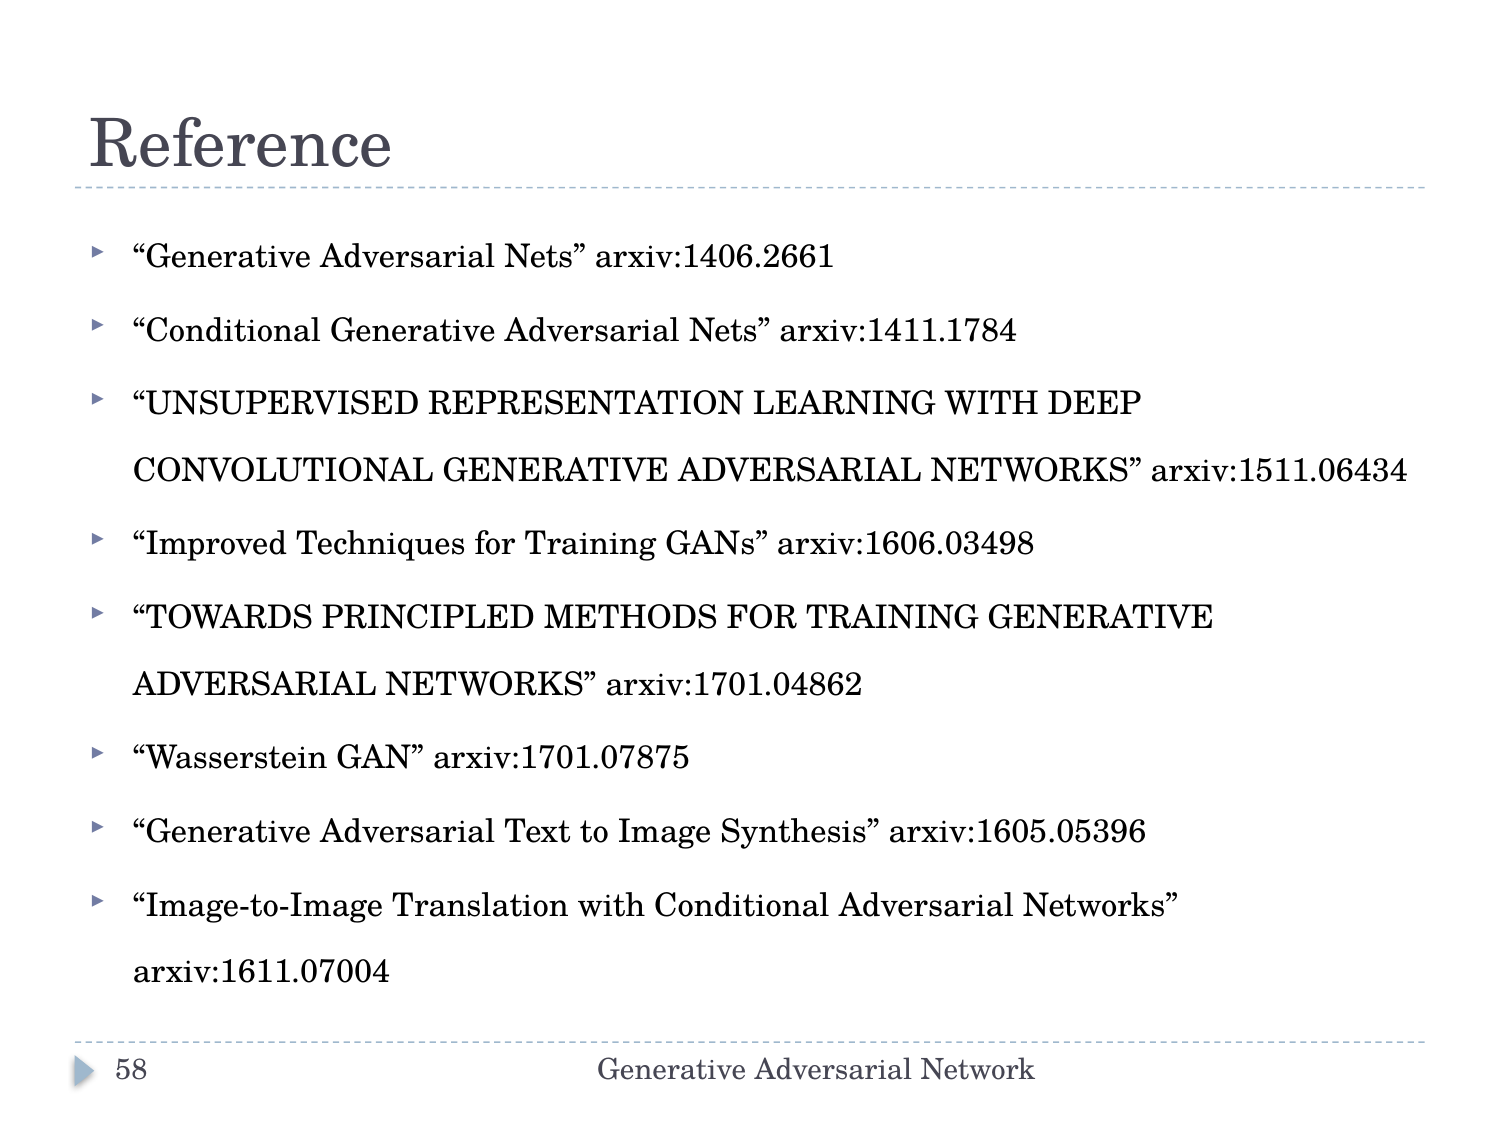

# Reference
“Generative Adversarial Nets” arxiv:1406.2661
“Conditional Generative Adversarial Nets” arxiv:1411.1784
“UNSUPERVISED REPRESENTATION LEARNING WITH DEEP CONVOLUTIONAL GENERATIVE ADVERSARIAL NETWORKS” arxiv:1511.06434
“Improved Techniques for Training GANs” arxiv:1606.03498
“TOWARDS PRINCIPLED METHODS FOR TRAINING GENERATIVE ADVERSARIAL NETWORKS” arxiv:1701.04862
“Wasserstein GAN” arxiv:1701.07875
“Generative Adversarial Text to Image Synthesis” arxiv:1605.05396
“Image-to-Image Translation with Conditional Adversarial Networks” arxiv:1611.07004
58
Generative Adversarial Network